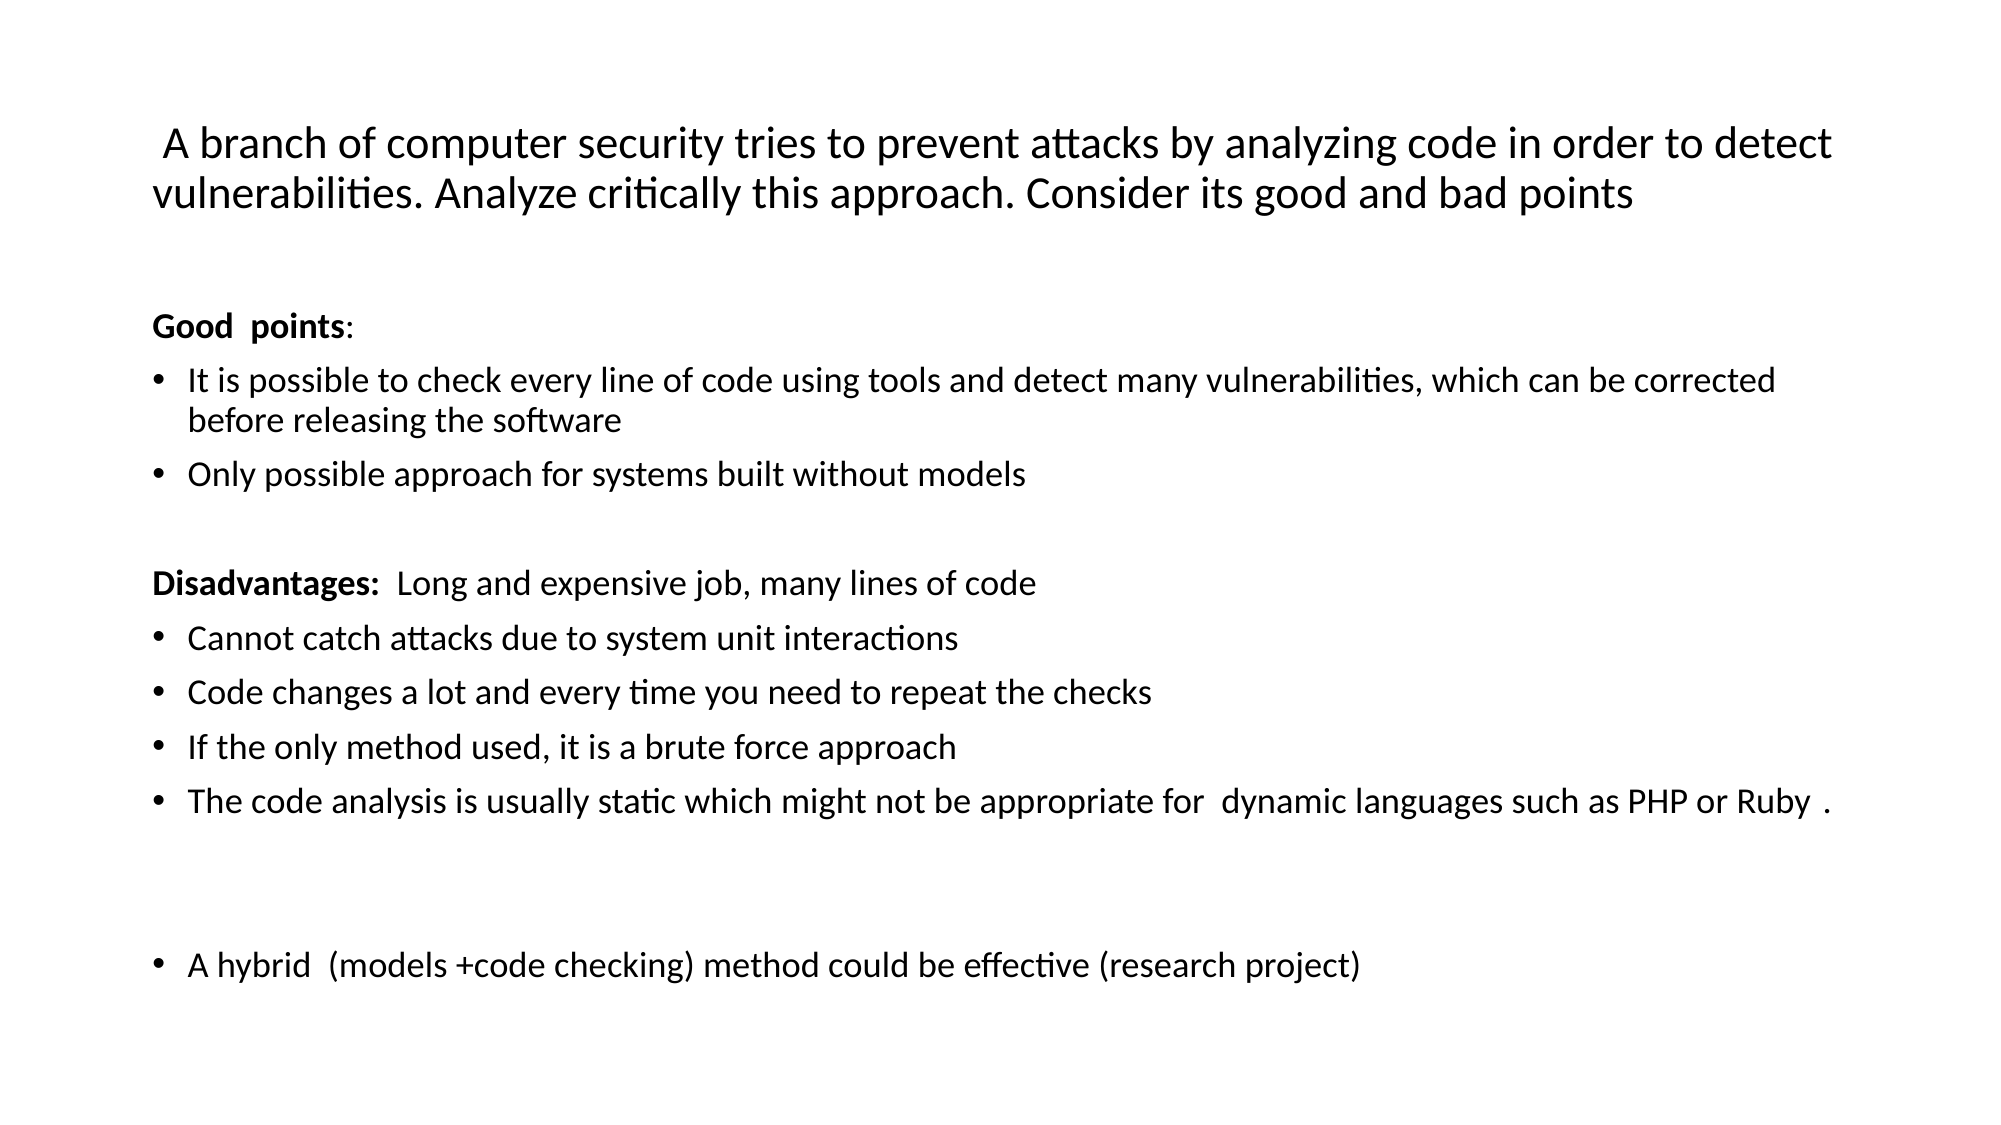

# A branch of computer security tries to prevent attacks by analyzing code in order to detect vulnerabilities. Analyze critically this approach. Consider its good and bad points
Good  points:
It is possible to check every line of code using tools and detect many vulnerabilities, which can be corrected before releasing the software
Only possible approach for systems built without models

Disadvantages:  Long and expensive job, many lines of code
Cannot catch attacks due to system unit interactions
Code changes a lot and every time you need to repeat the checks
If the only method used, it is a brute force approach
The code analysis is usually static which might not be appropriate for  dynamic languages such as PHP or Ruby .

A hybrid  (models +code checking) method could be effective (research project)